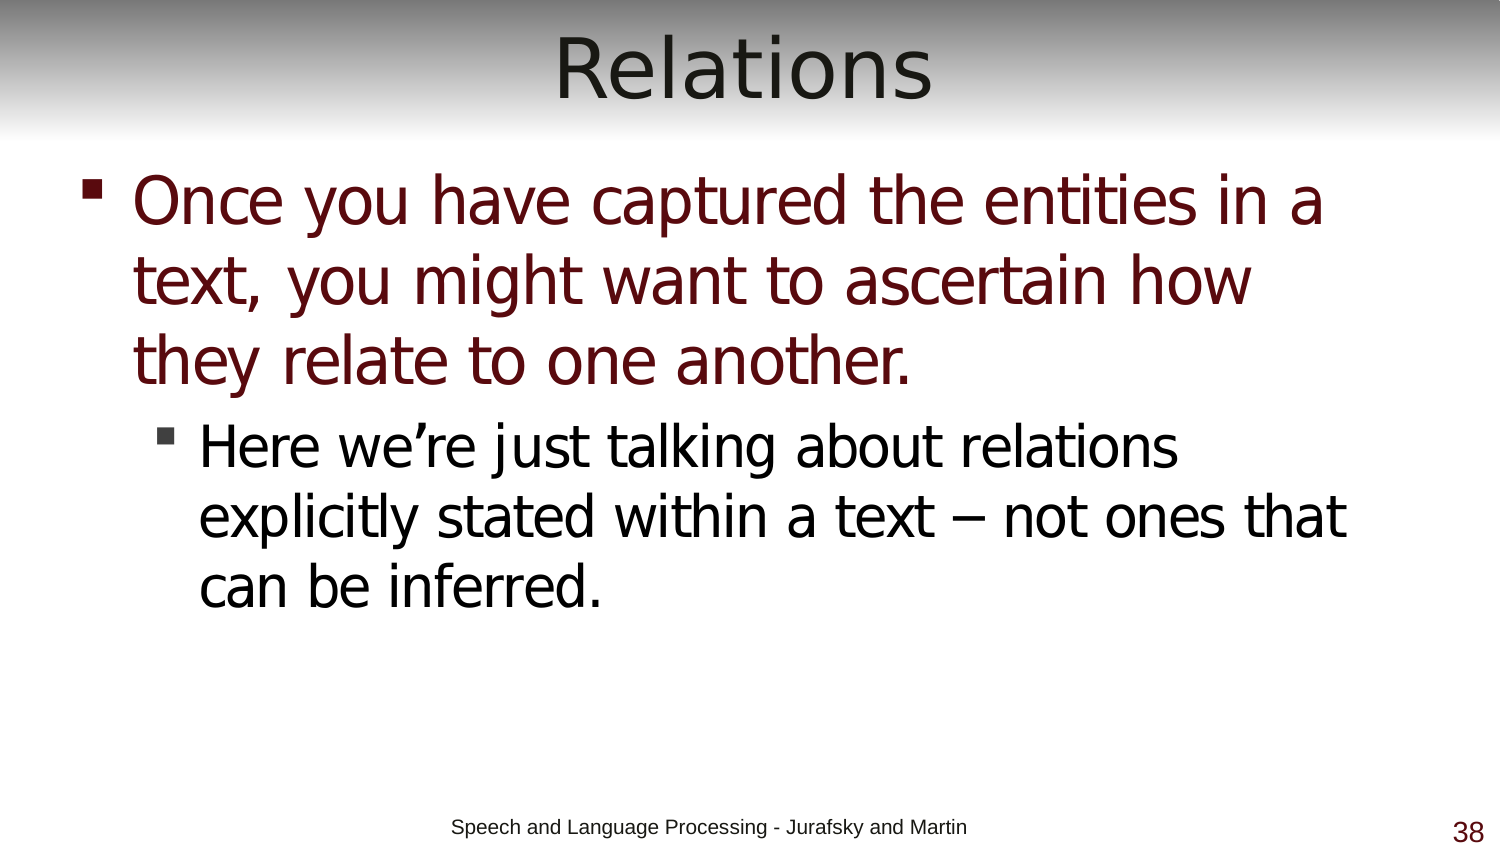

# Relations
Once you have captured the entities in a text, you might want to ascertain how they relate to one another.
Here we’re just talking about relations explicitly stated within a text – not ones that can be inferred.
                                         Speech and Language Processing - Jurafsky and Martin
38